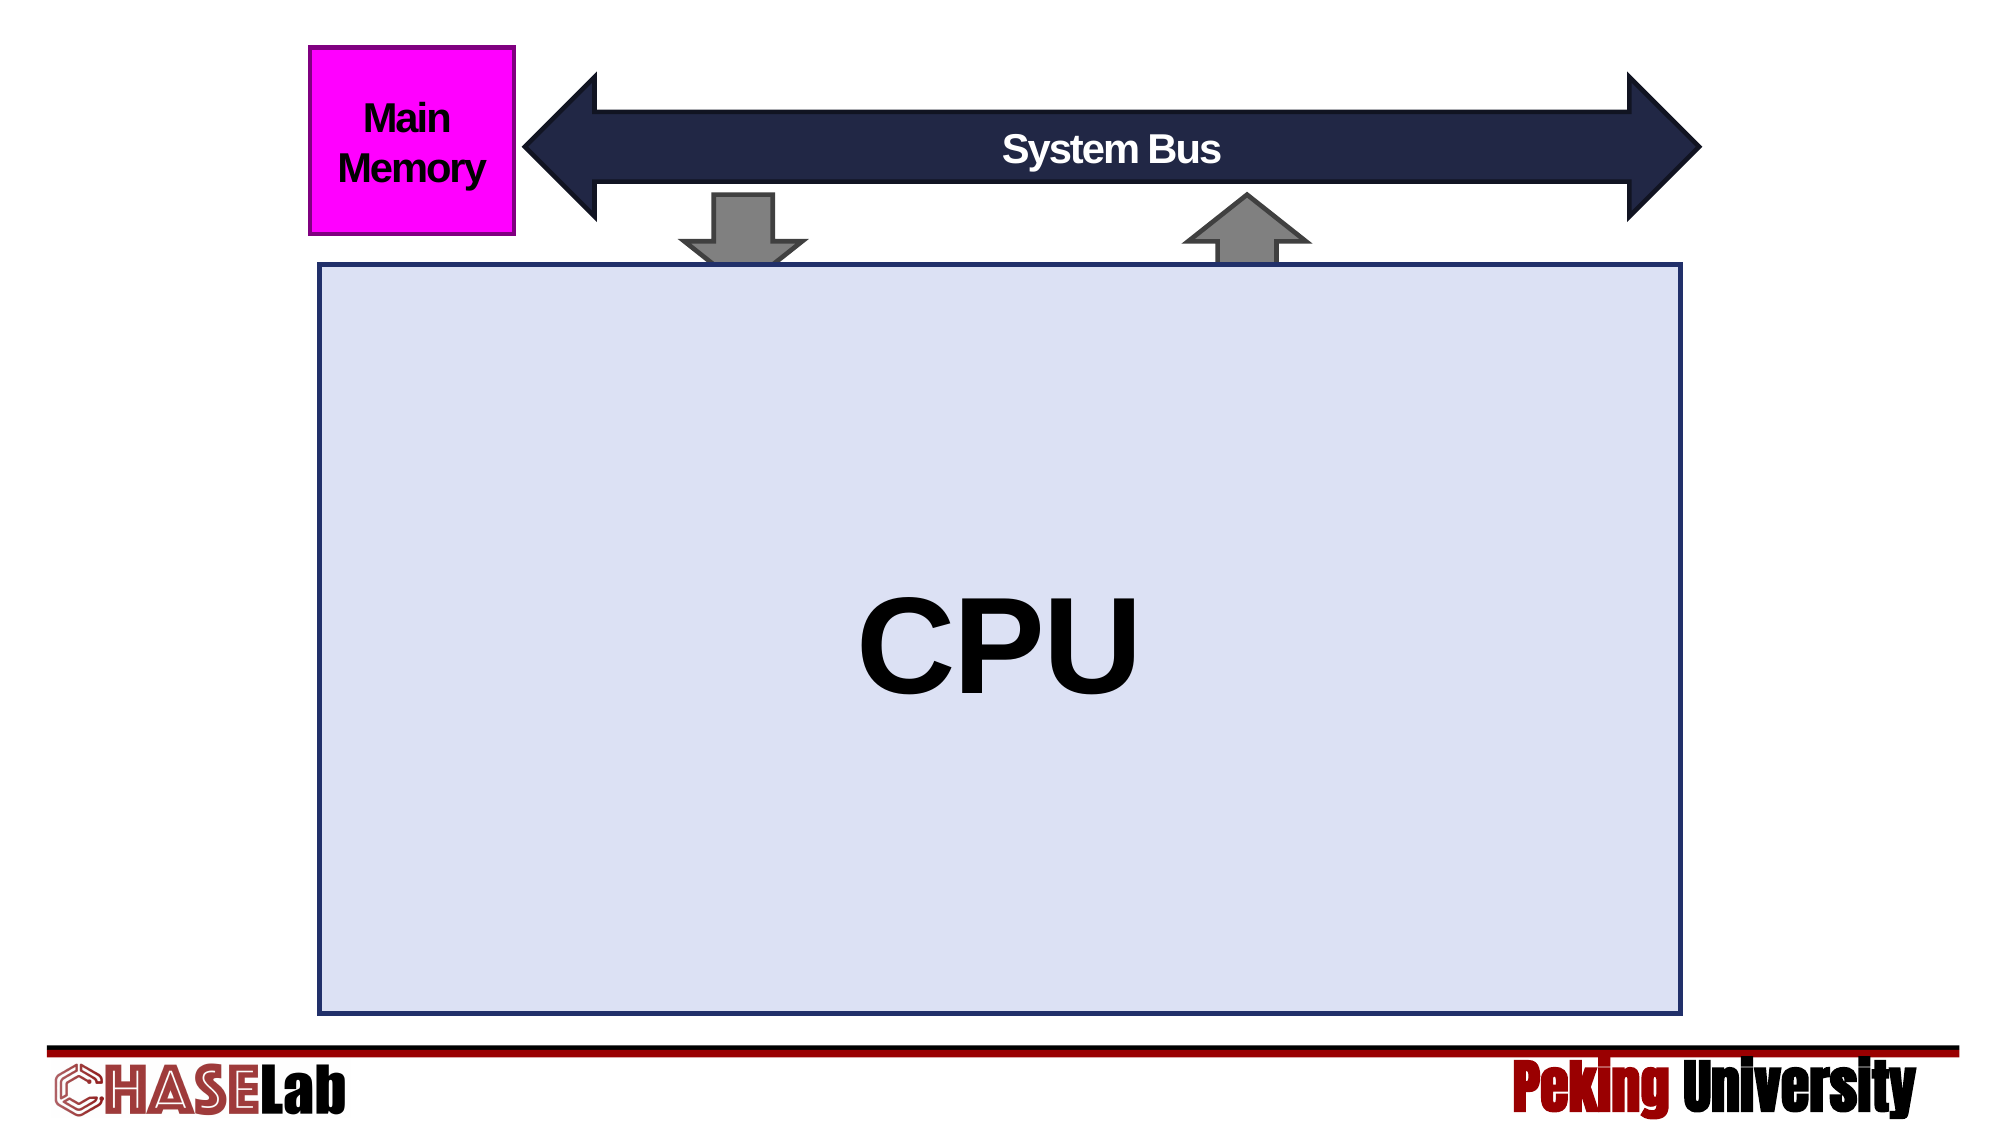

Main
Memory
System Bus

CPU

L1 (and L2, L3) Cache

Instruction Fetch

Registers
Arithmetic and Logic
(ALU)
Floating Point
(FPU)
Arithmetic and Logic
(ALU)

Decode

Control Unit